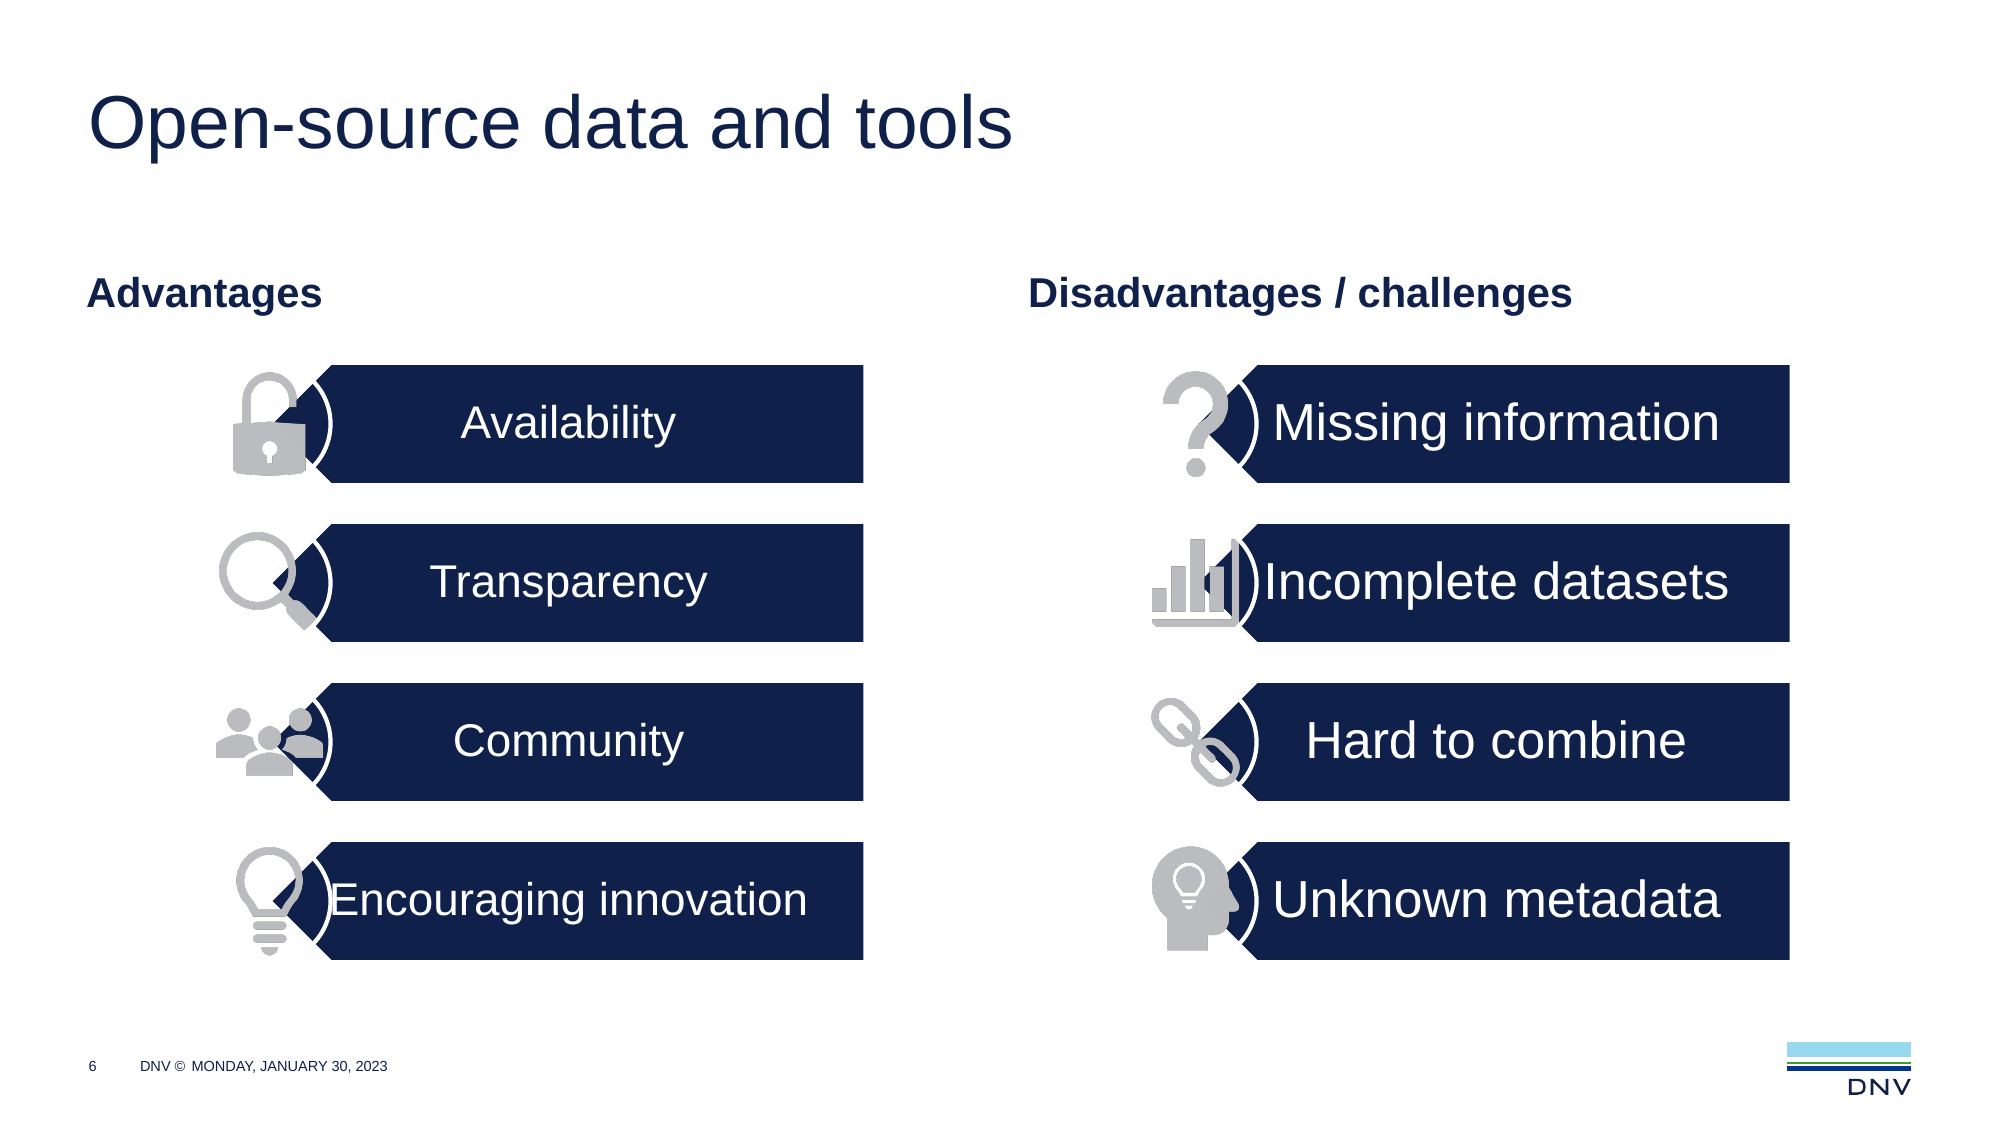

# Open-source data and tools
Disadvantages / challenges
Advantages
Availability
Transparency
Community
Encouraging innovation
Missing information
Incomplete datasets
Hard to combine
Unknown metadata
6